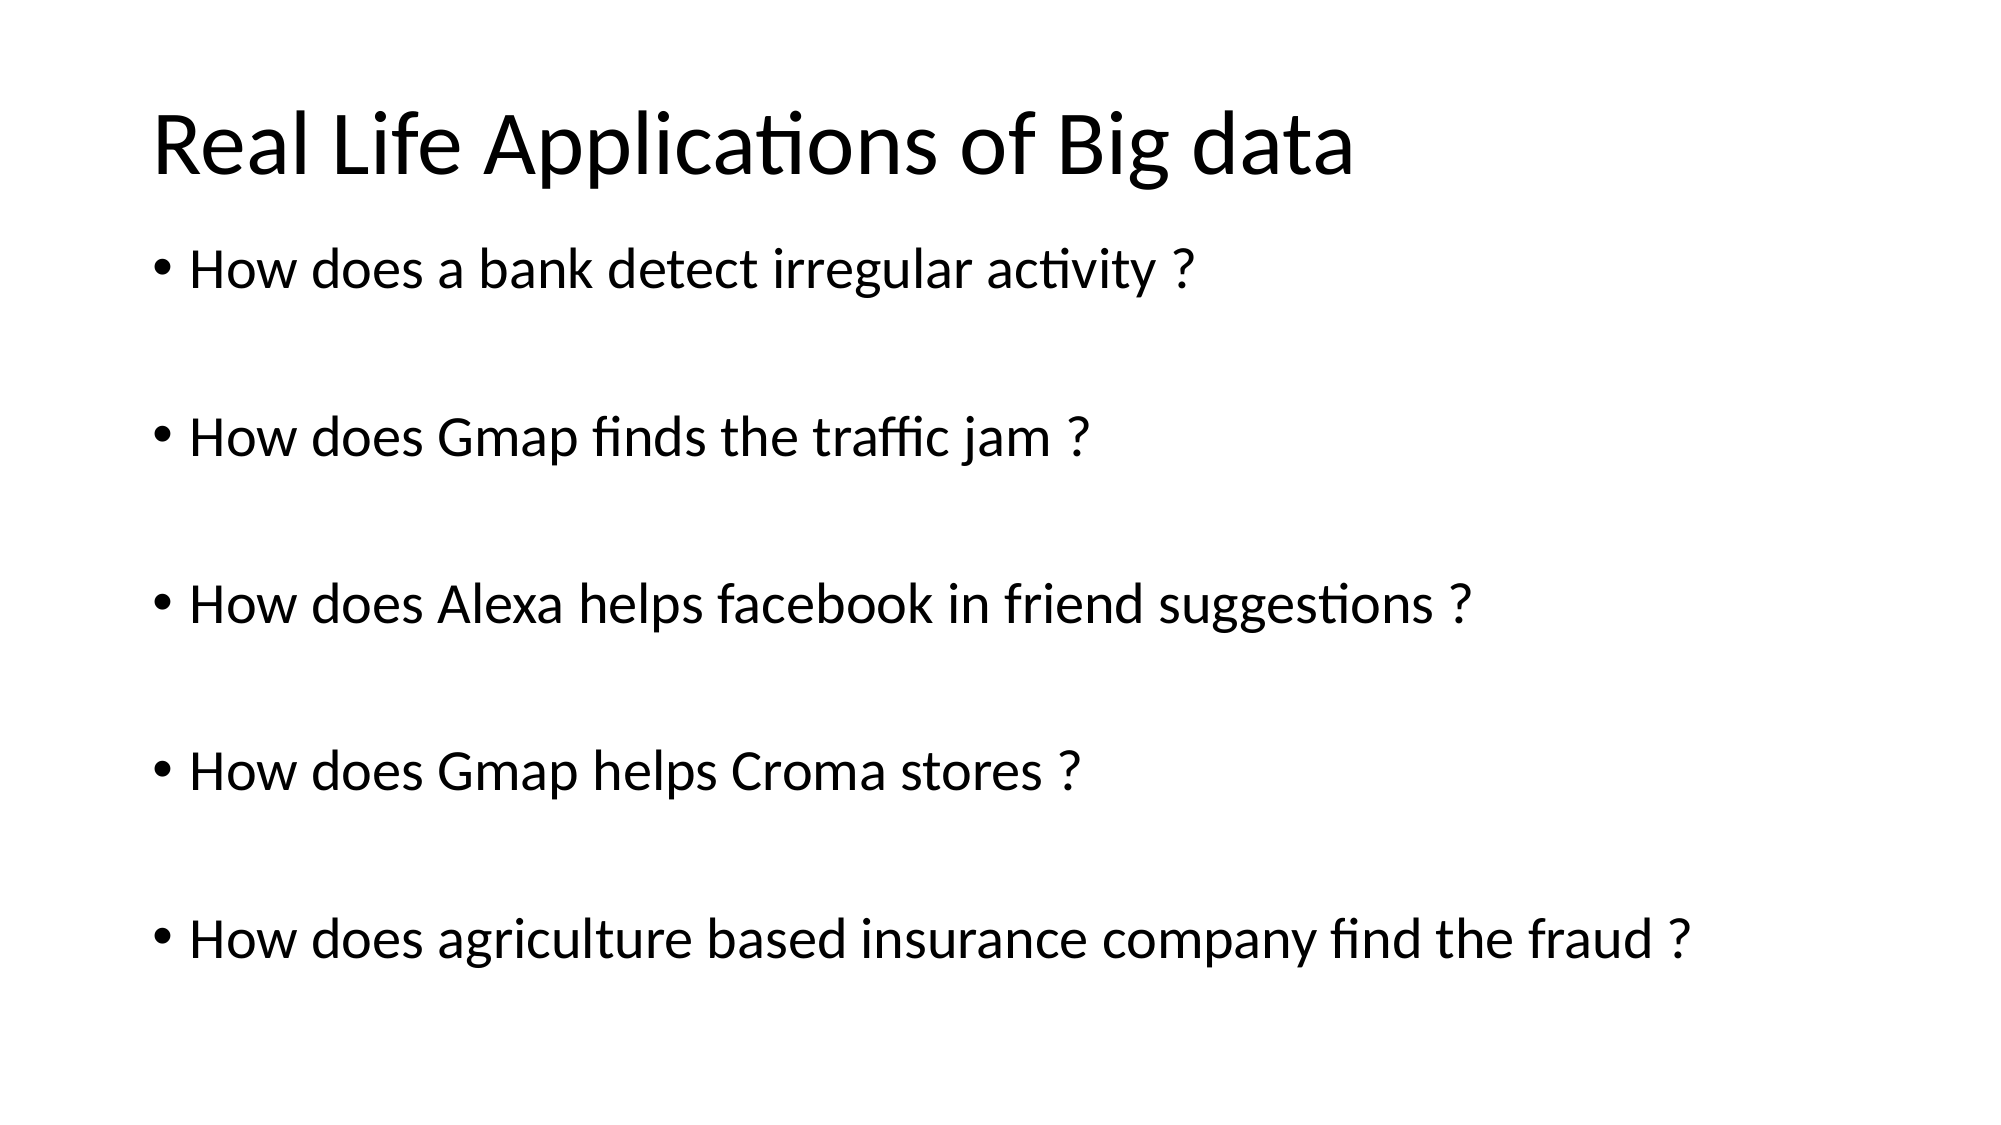

# Real Life Applications of Big data
How does a bank detect irregular activity ?

How does Gmap finds the traffic jam ?

How does Alexa helps facebook in friend suggestions ?

How does Gmap helps Croma stores ?

How does agriculture based insurance company find the fraud ?